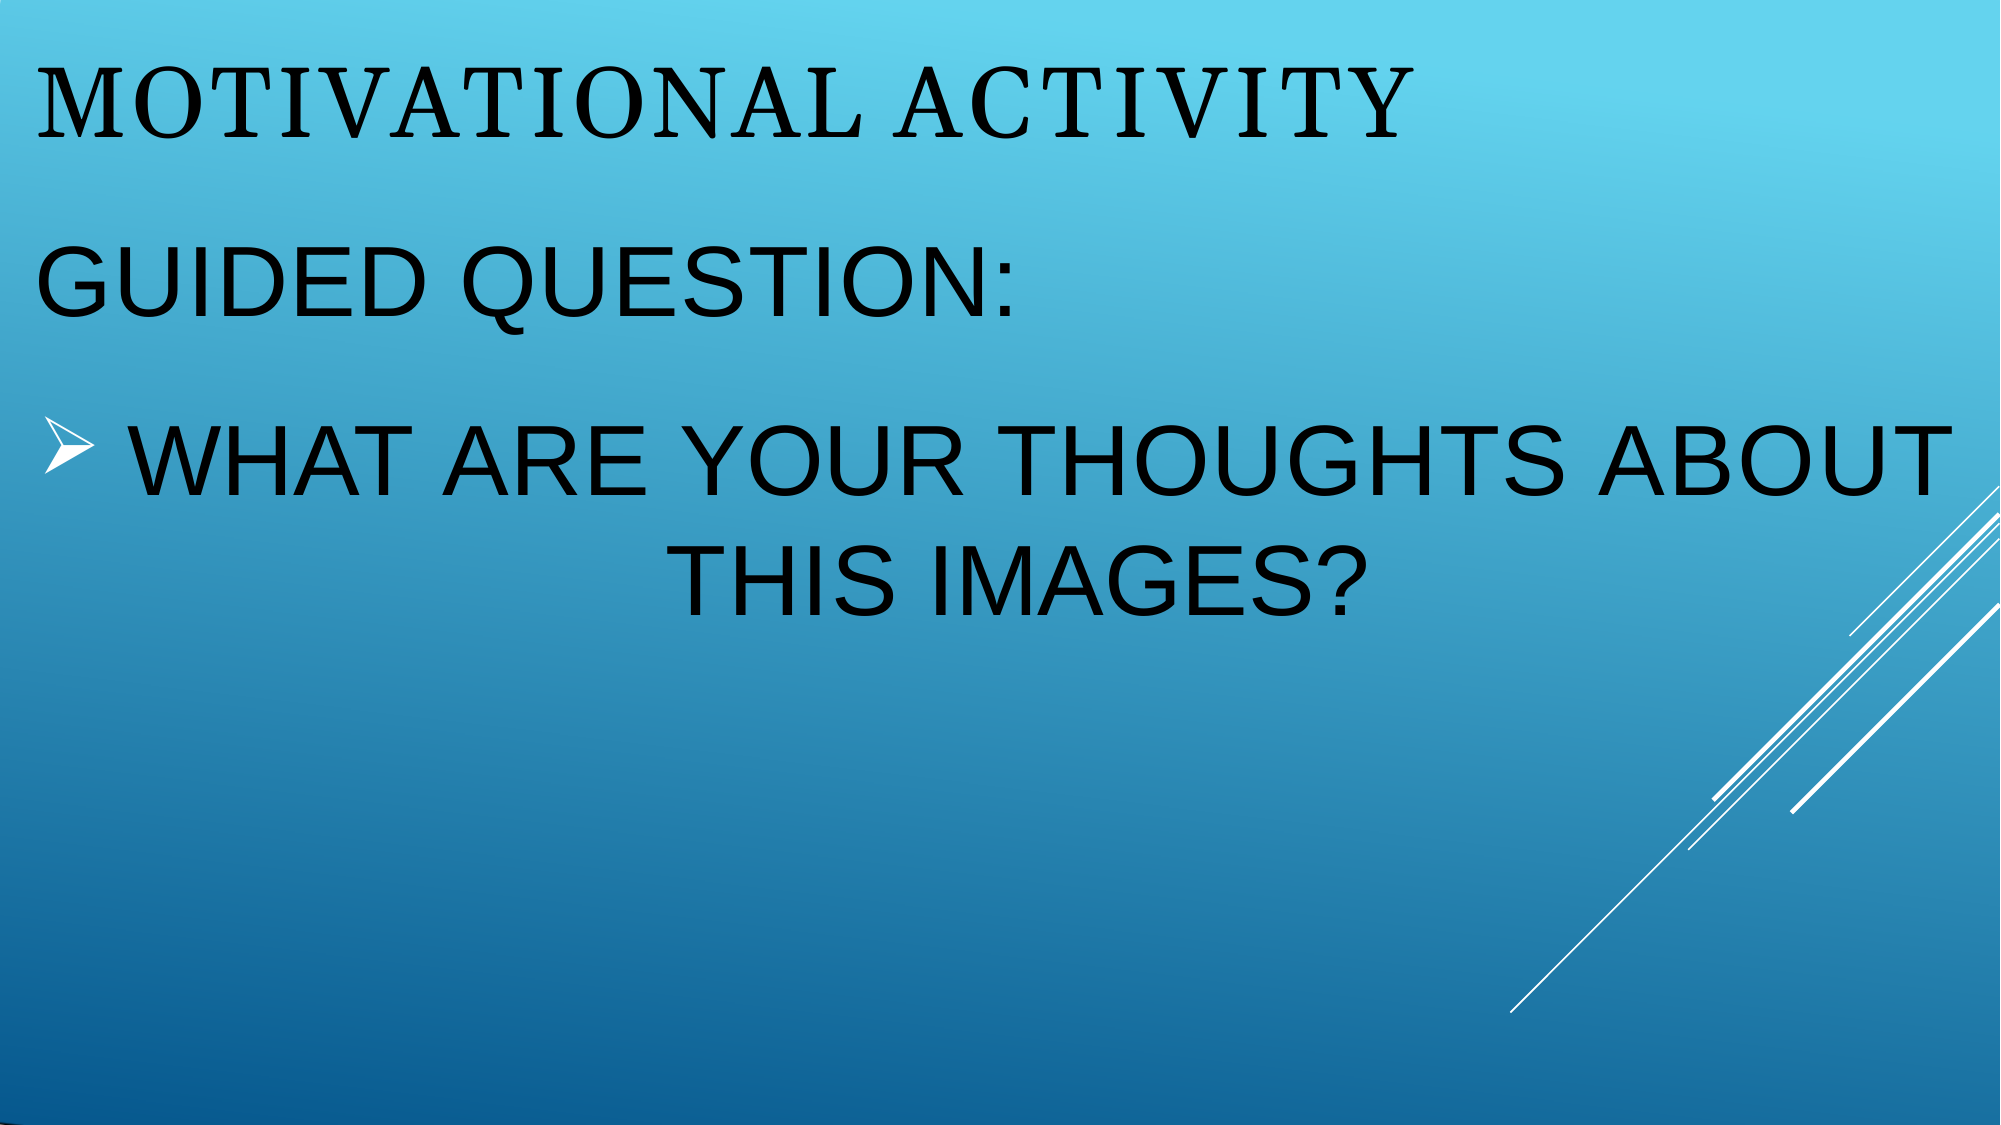

MOTIVATIONAL ACTIVITY
GUIDED QUESTION:
WHAT ARE YOUR THOUGHTS ABOUT
THIS IMAGES?